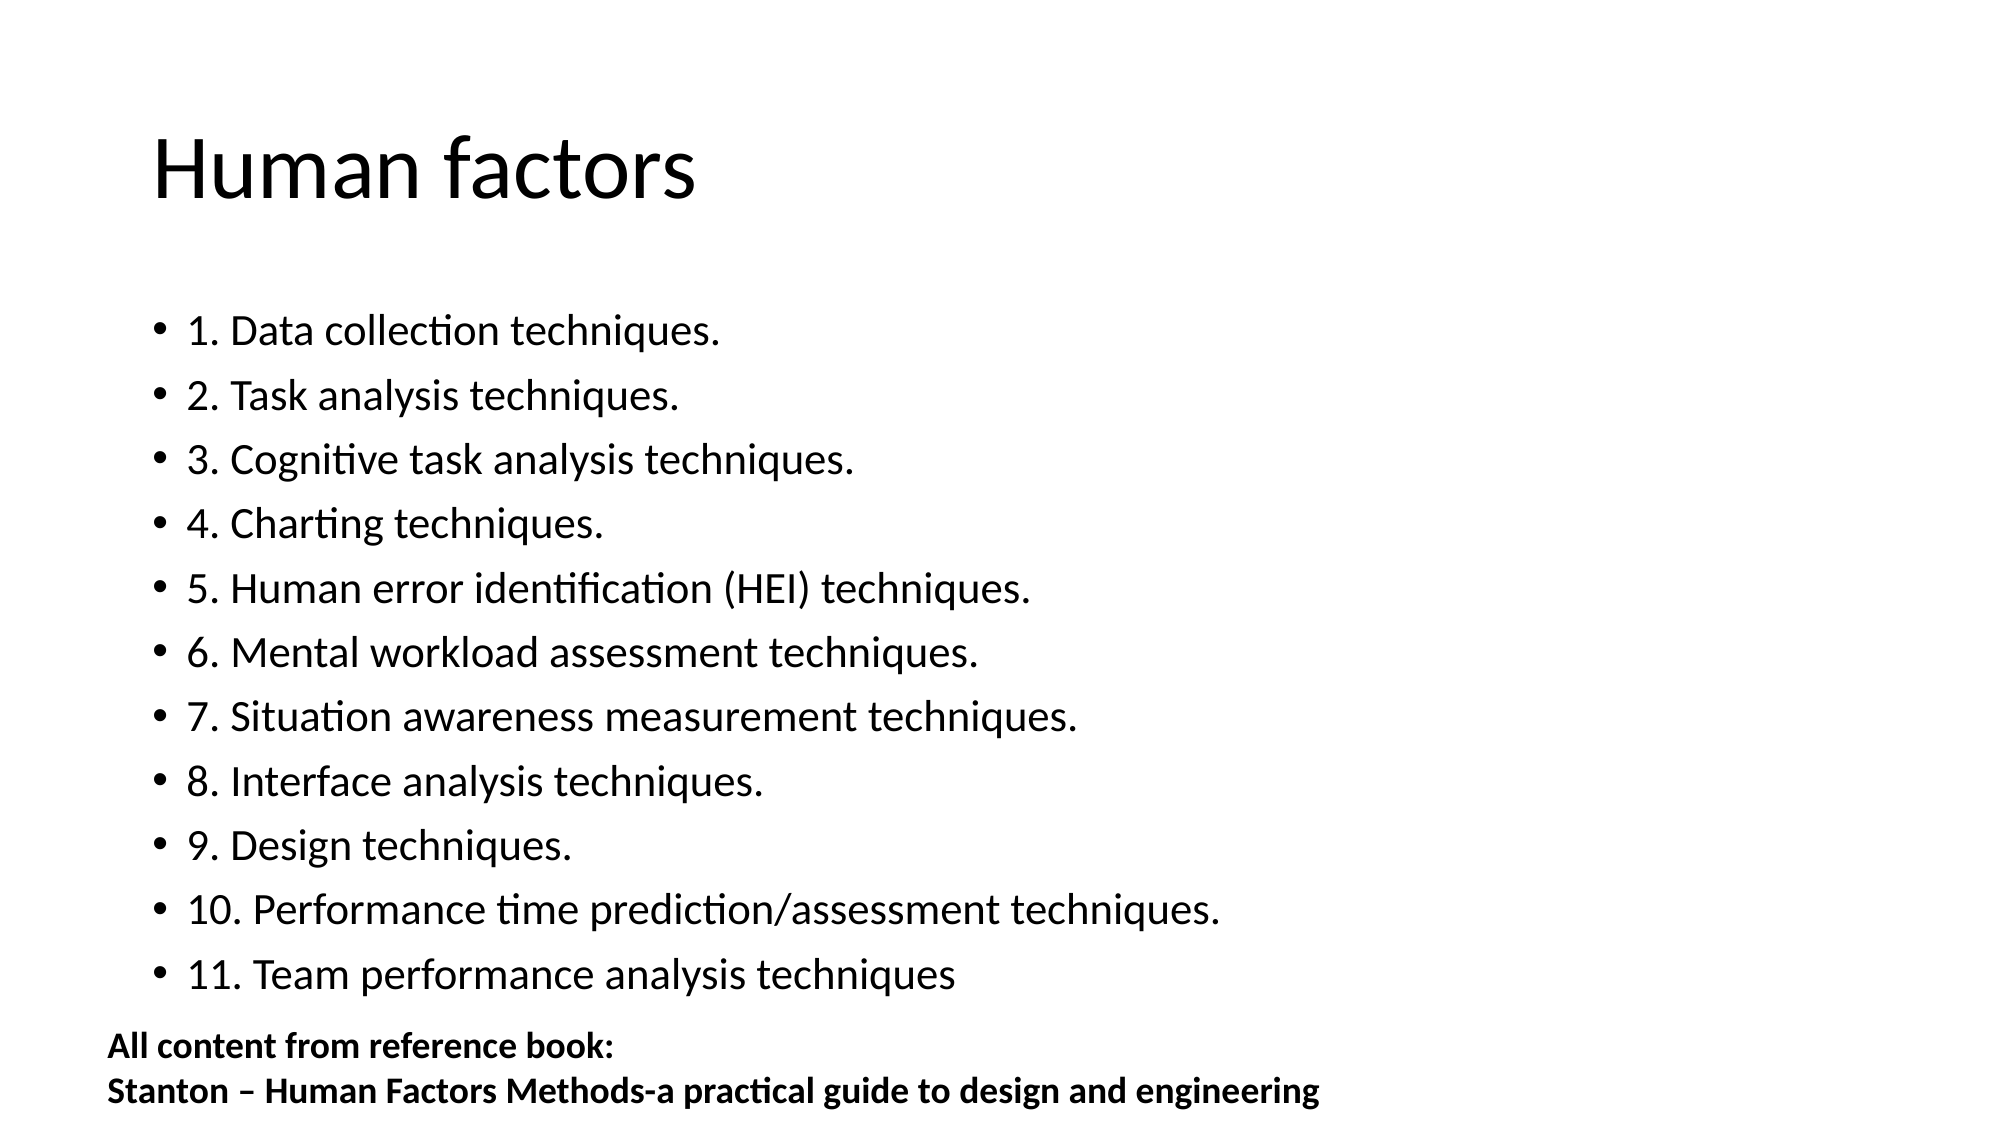

# Human factors
1. Data collection techniques.
2. Task analysis techniques.
3. Cognitive task analysis techniques.
4. Charting techniques.
5. Human error identification (HEI) techniques.
6. Mental workload assessment techniques.
7. Situation awareness measurement techniques.
8. Interface analysis techniques.
9. Design techniques.
10. Performance time prediction/assessment techniques.
11. Team performance analysis techniques
All content from reference book:
Stanton – Human Factors Methods-a practical guide to design and engineering